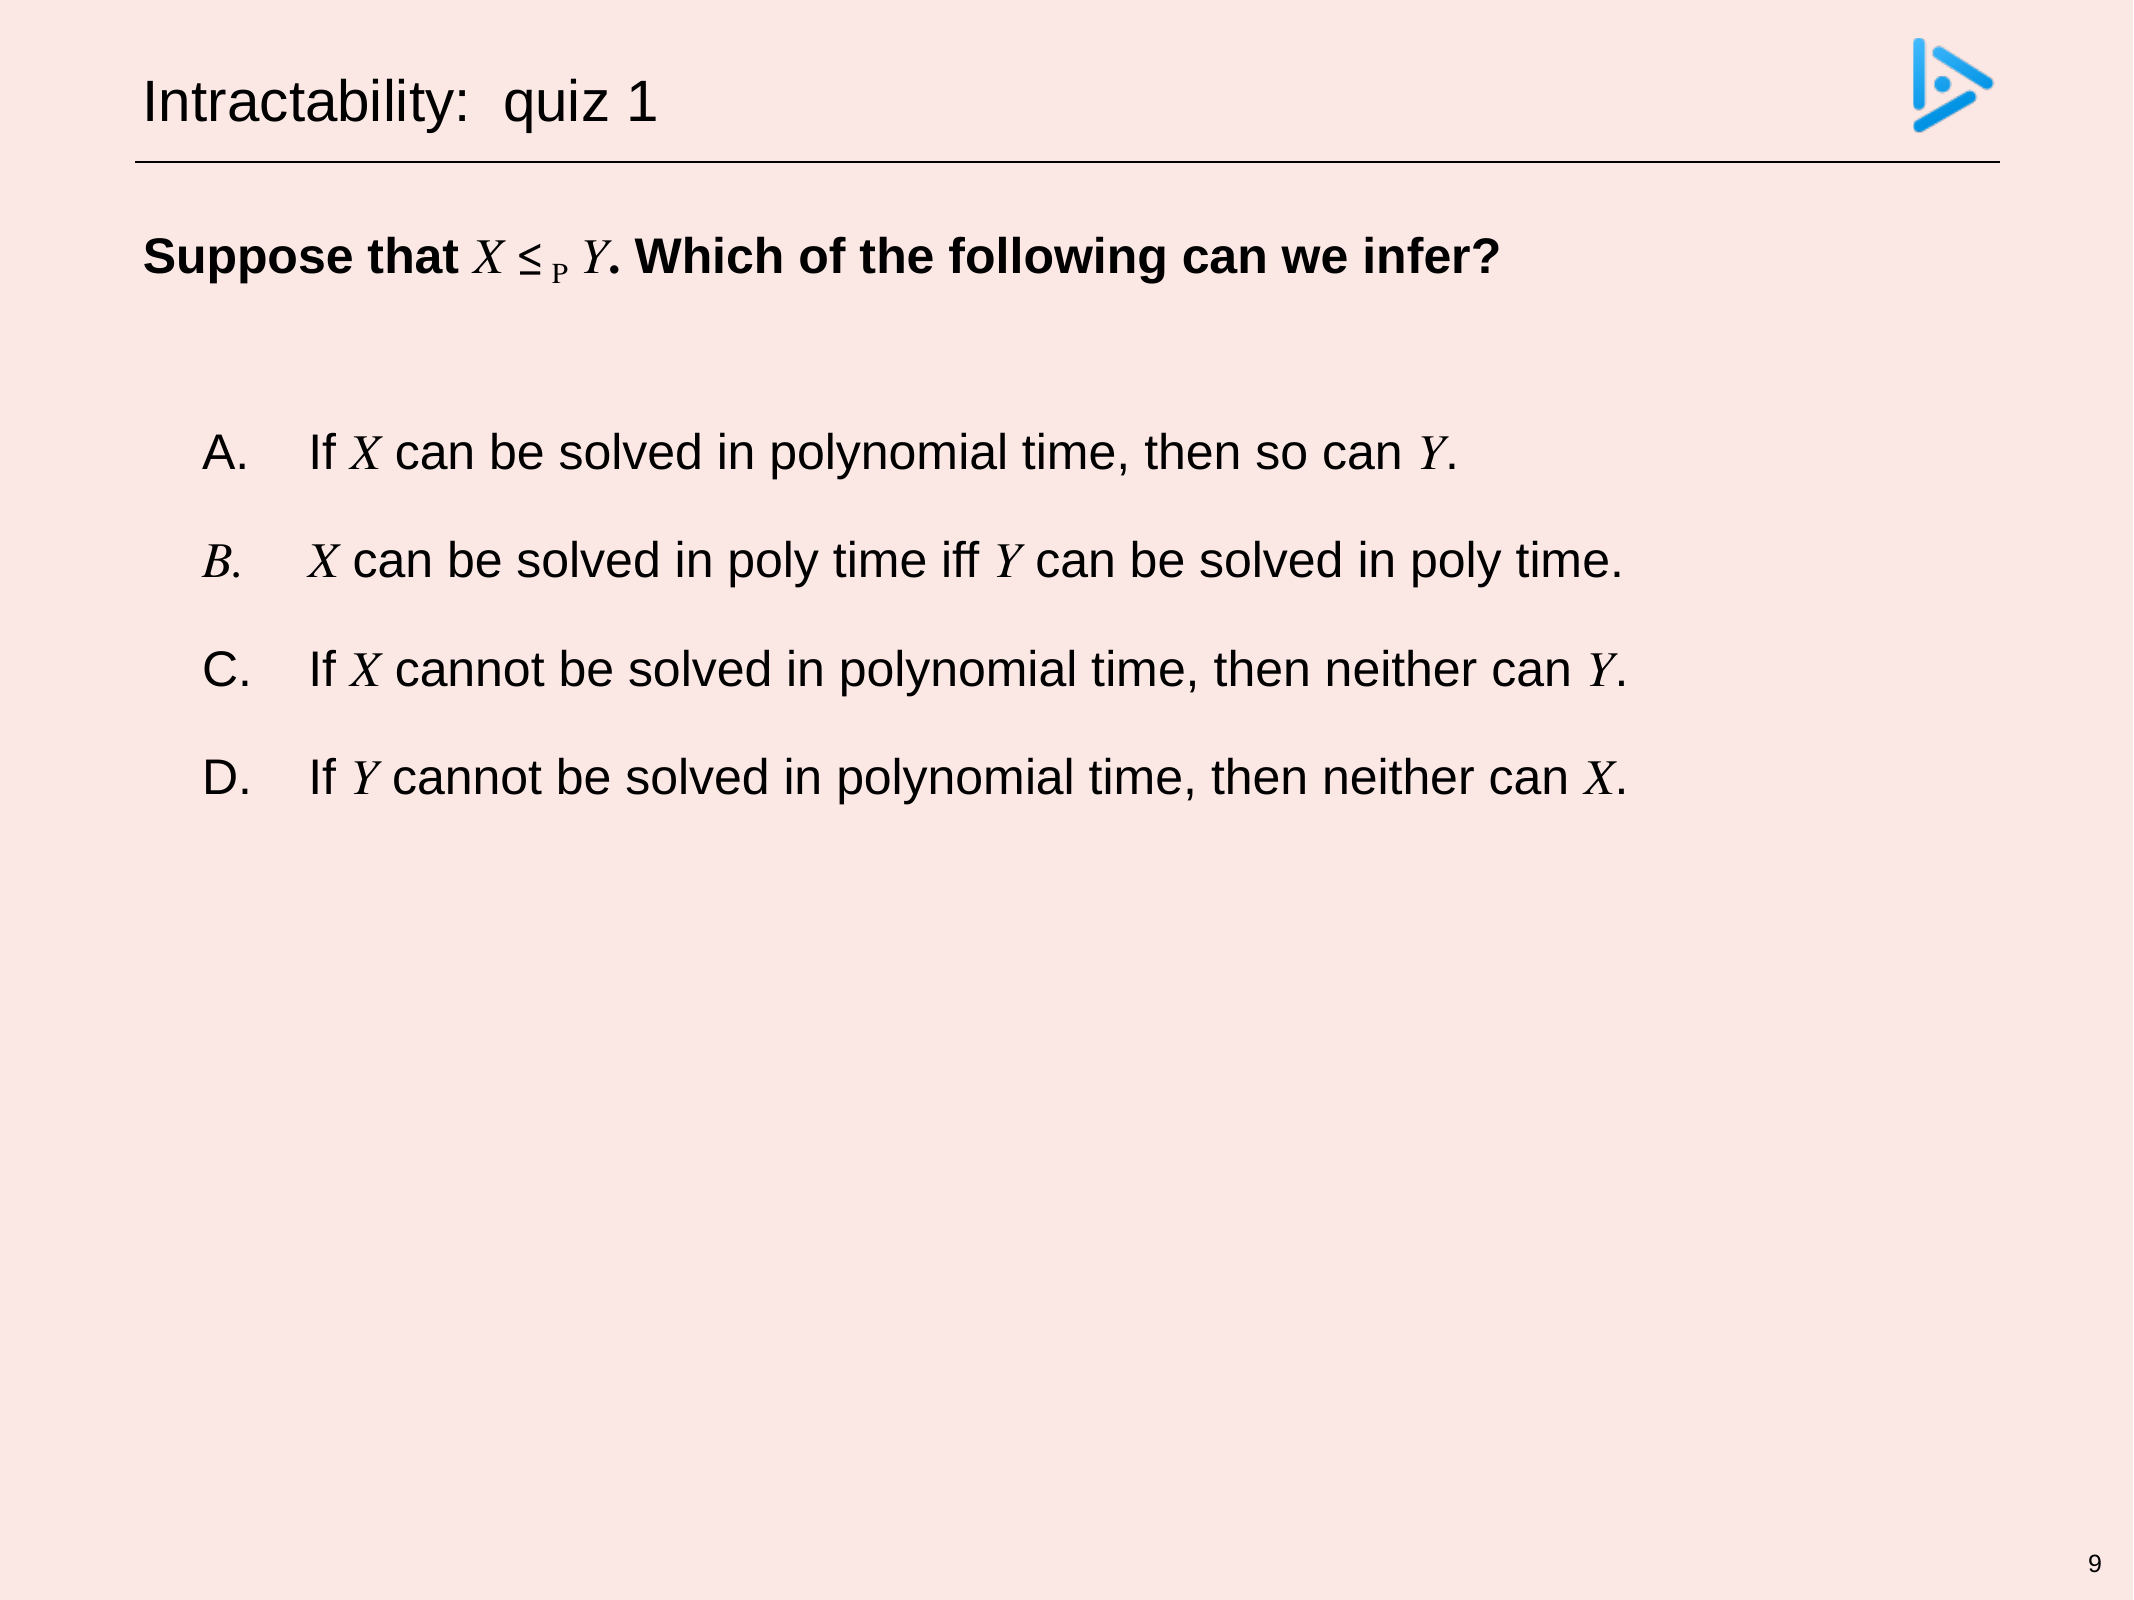

# Intractability:  quiz 1
Suppose that X ≤ P Y. Which of the following can we infer?

If X can be solved in polynomial time, then so can Y.
X can be solved in poly time iff Y can be solved in poly time.
If X cannot be solved in polynomial time, then neither can Y.
If Y cannot be solved in polynomial time, then neither can X.

9